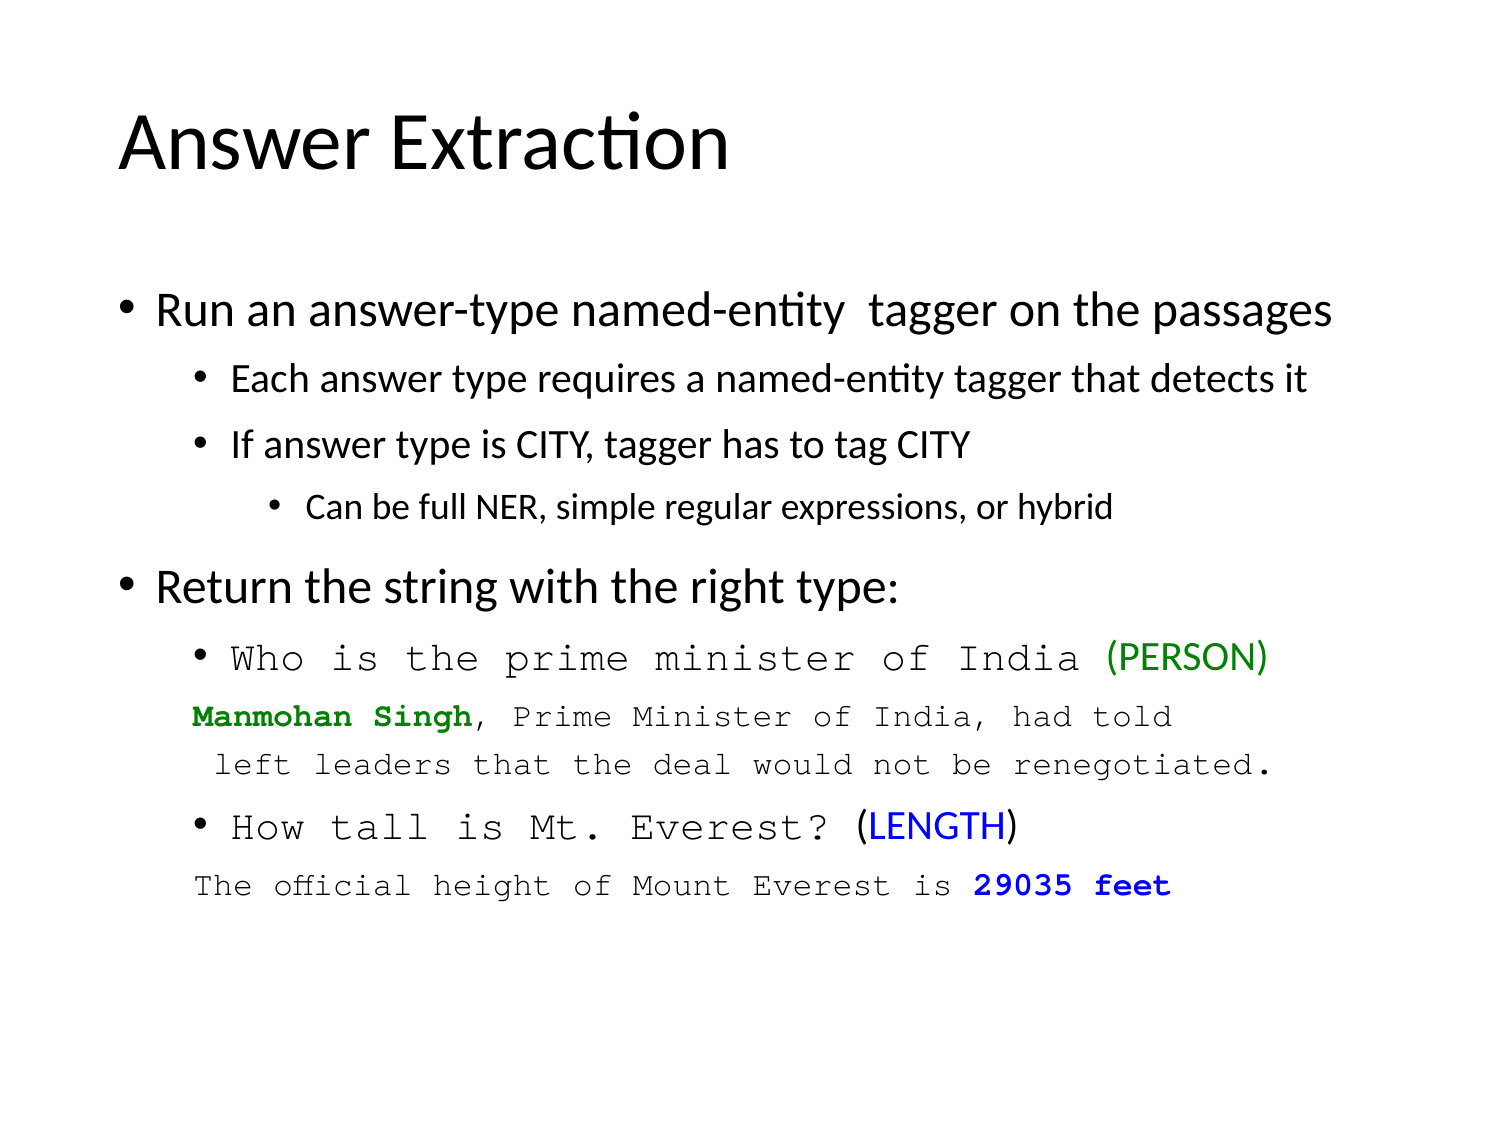

# Answer Extraction
Run an answer-type named-entity  tagger on the passages
Each answer type requires a named-entity tagger that detects it
If answer type is CITY, tagger has to tag CITY
Can be full NER, simple regular expressions, or hybrid
Return the string with the right type:
Who is the prime minister of India (PERSON)
Manmohan Singh, Prime Minister of India, had told            left leaders that the deal would not be renegotiated.
How tall is Mt. Everest? (LENGTH)
The official height of Mount Everest is 29035 feet